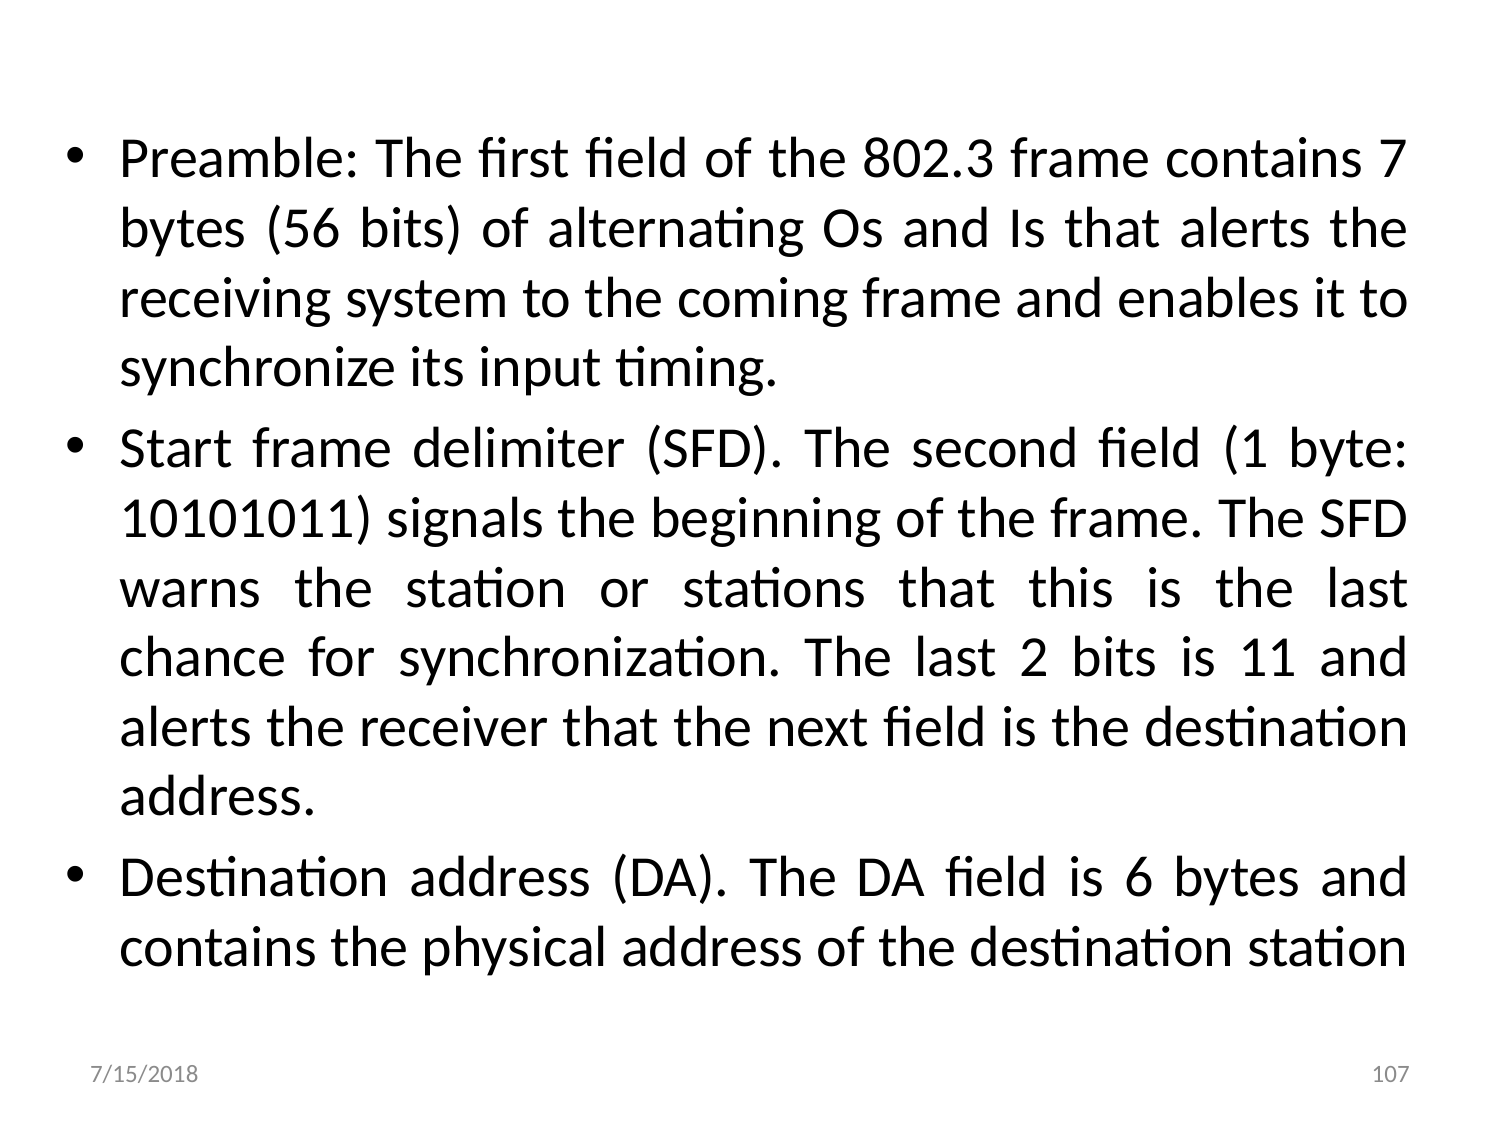

Preamble: The first field of the 802.3 frame contains 7 bytes (56 bits) of alternating Os and Is that alerts the receiving system to the coming frame and enables it to synchronize its input timing.
Start frame delimiter (SFD). The second field (1 byte: 10101011) signals the beginning of the frame. The SFD warns the station or stations that this is the last chance for synchronization. The last 2 bits is 11 and alerts the receiver that the next field is the destination address.
Destination address (DA). The DA field is 6 bytes and contains the physical address of the destination station
7/15/2018
107